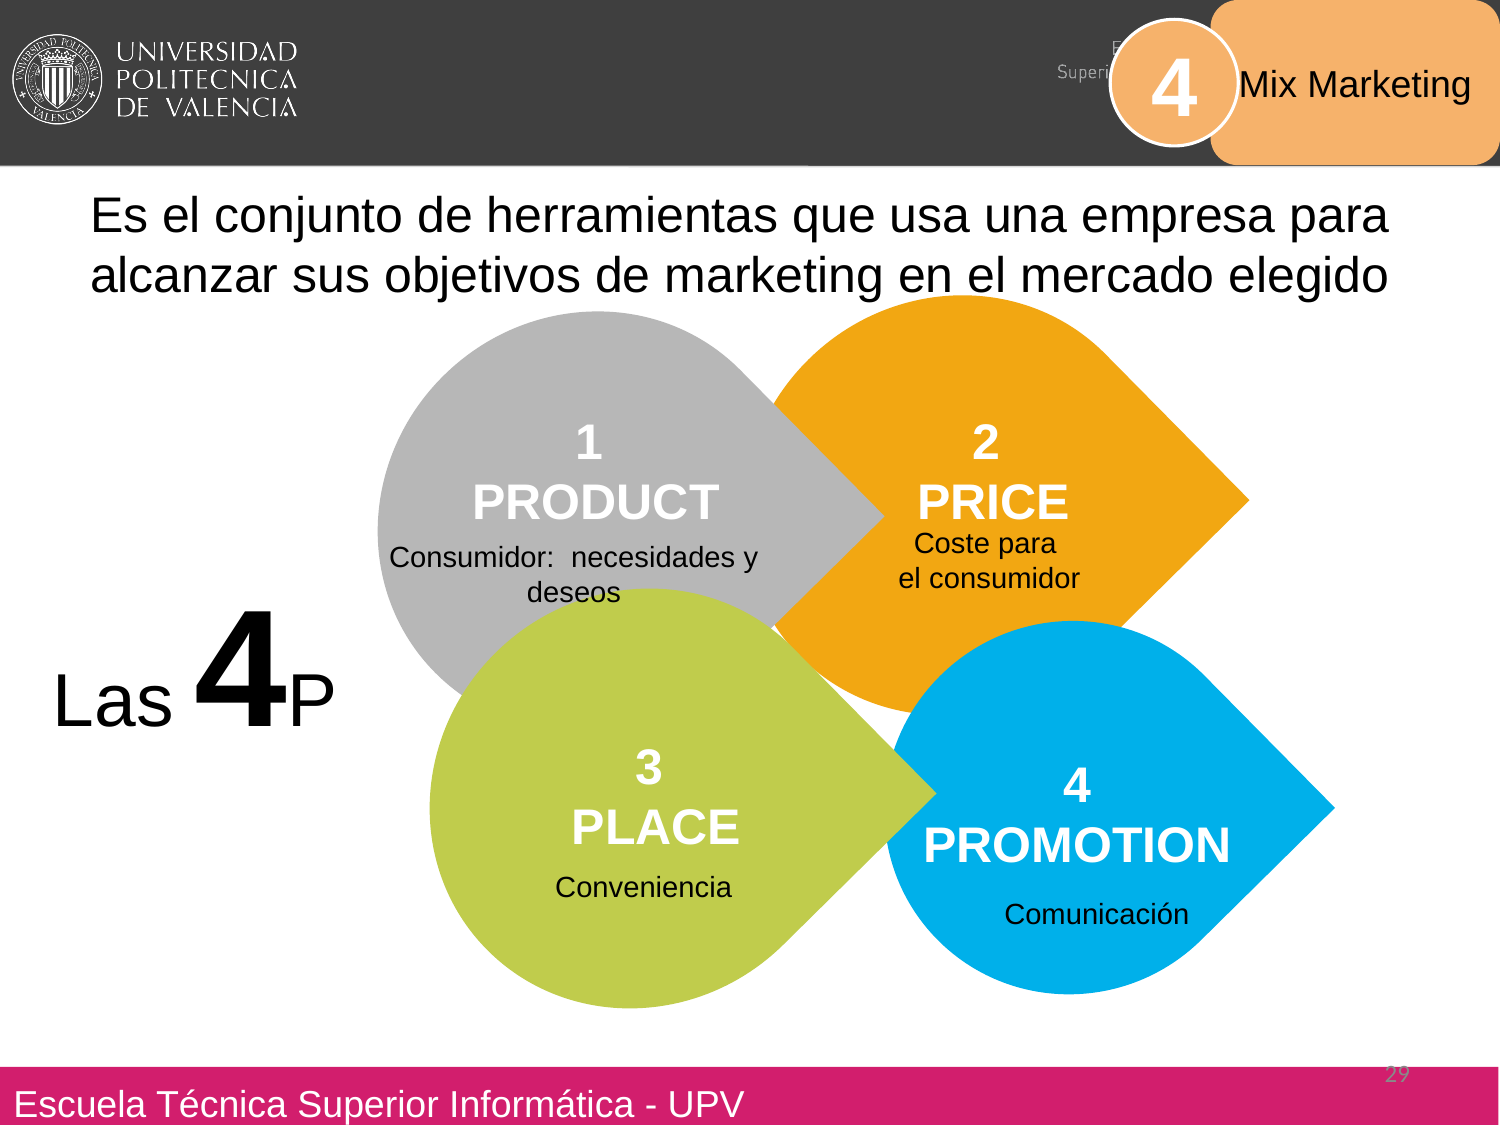

Mix Marketing
4
Es el conjunto de herramientas que usa una empresa para alcanzar sus objetivos de marketing en el mercado elegido

1
PRODUCT
2
PRICE
Coste para
el consumidor
Consumidor:  necesidades y deseos
Las 4P

3
PLACE
4
PROMOTION
Conveniencia
Comunicación
29